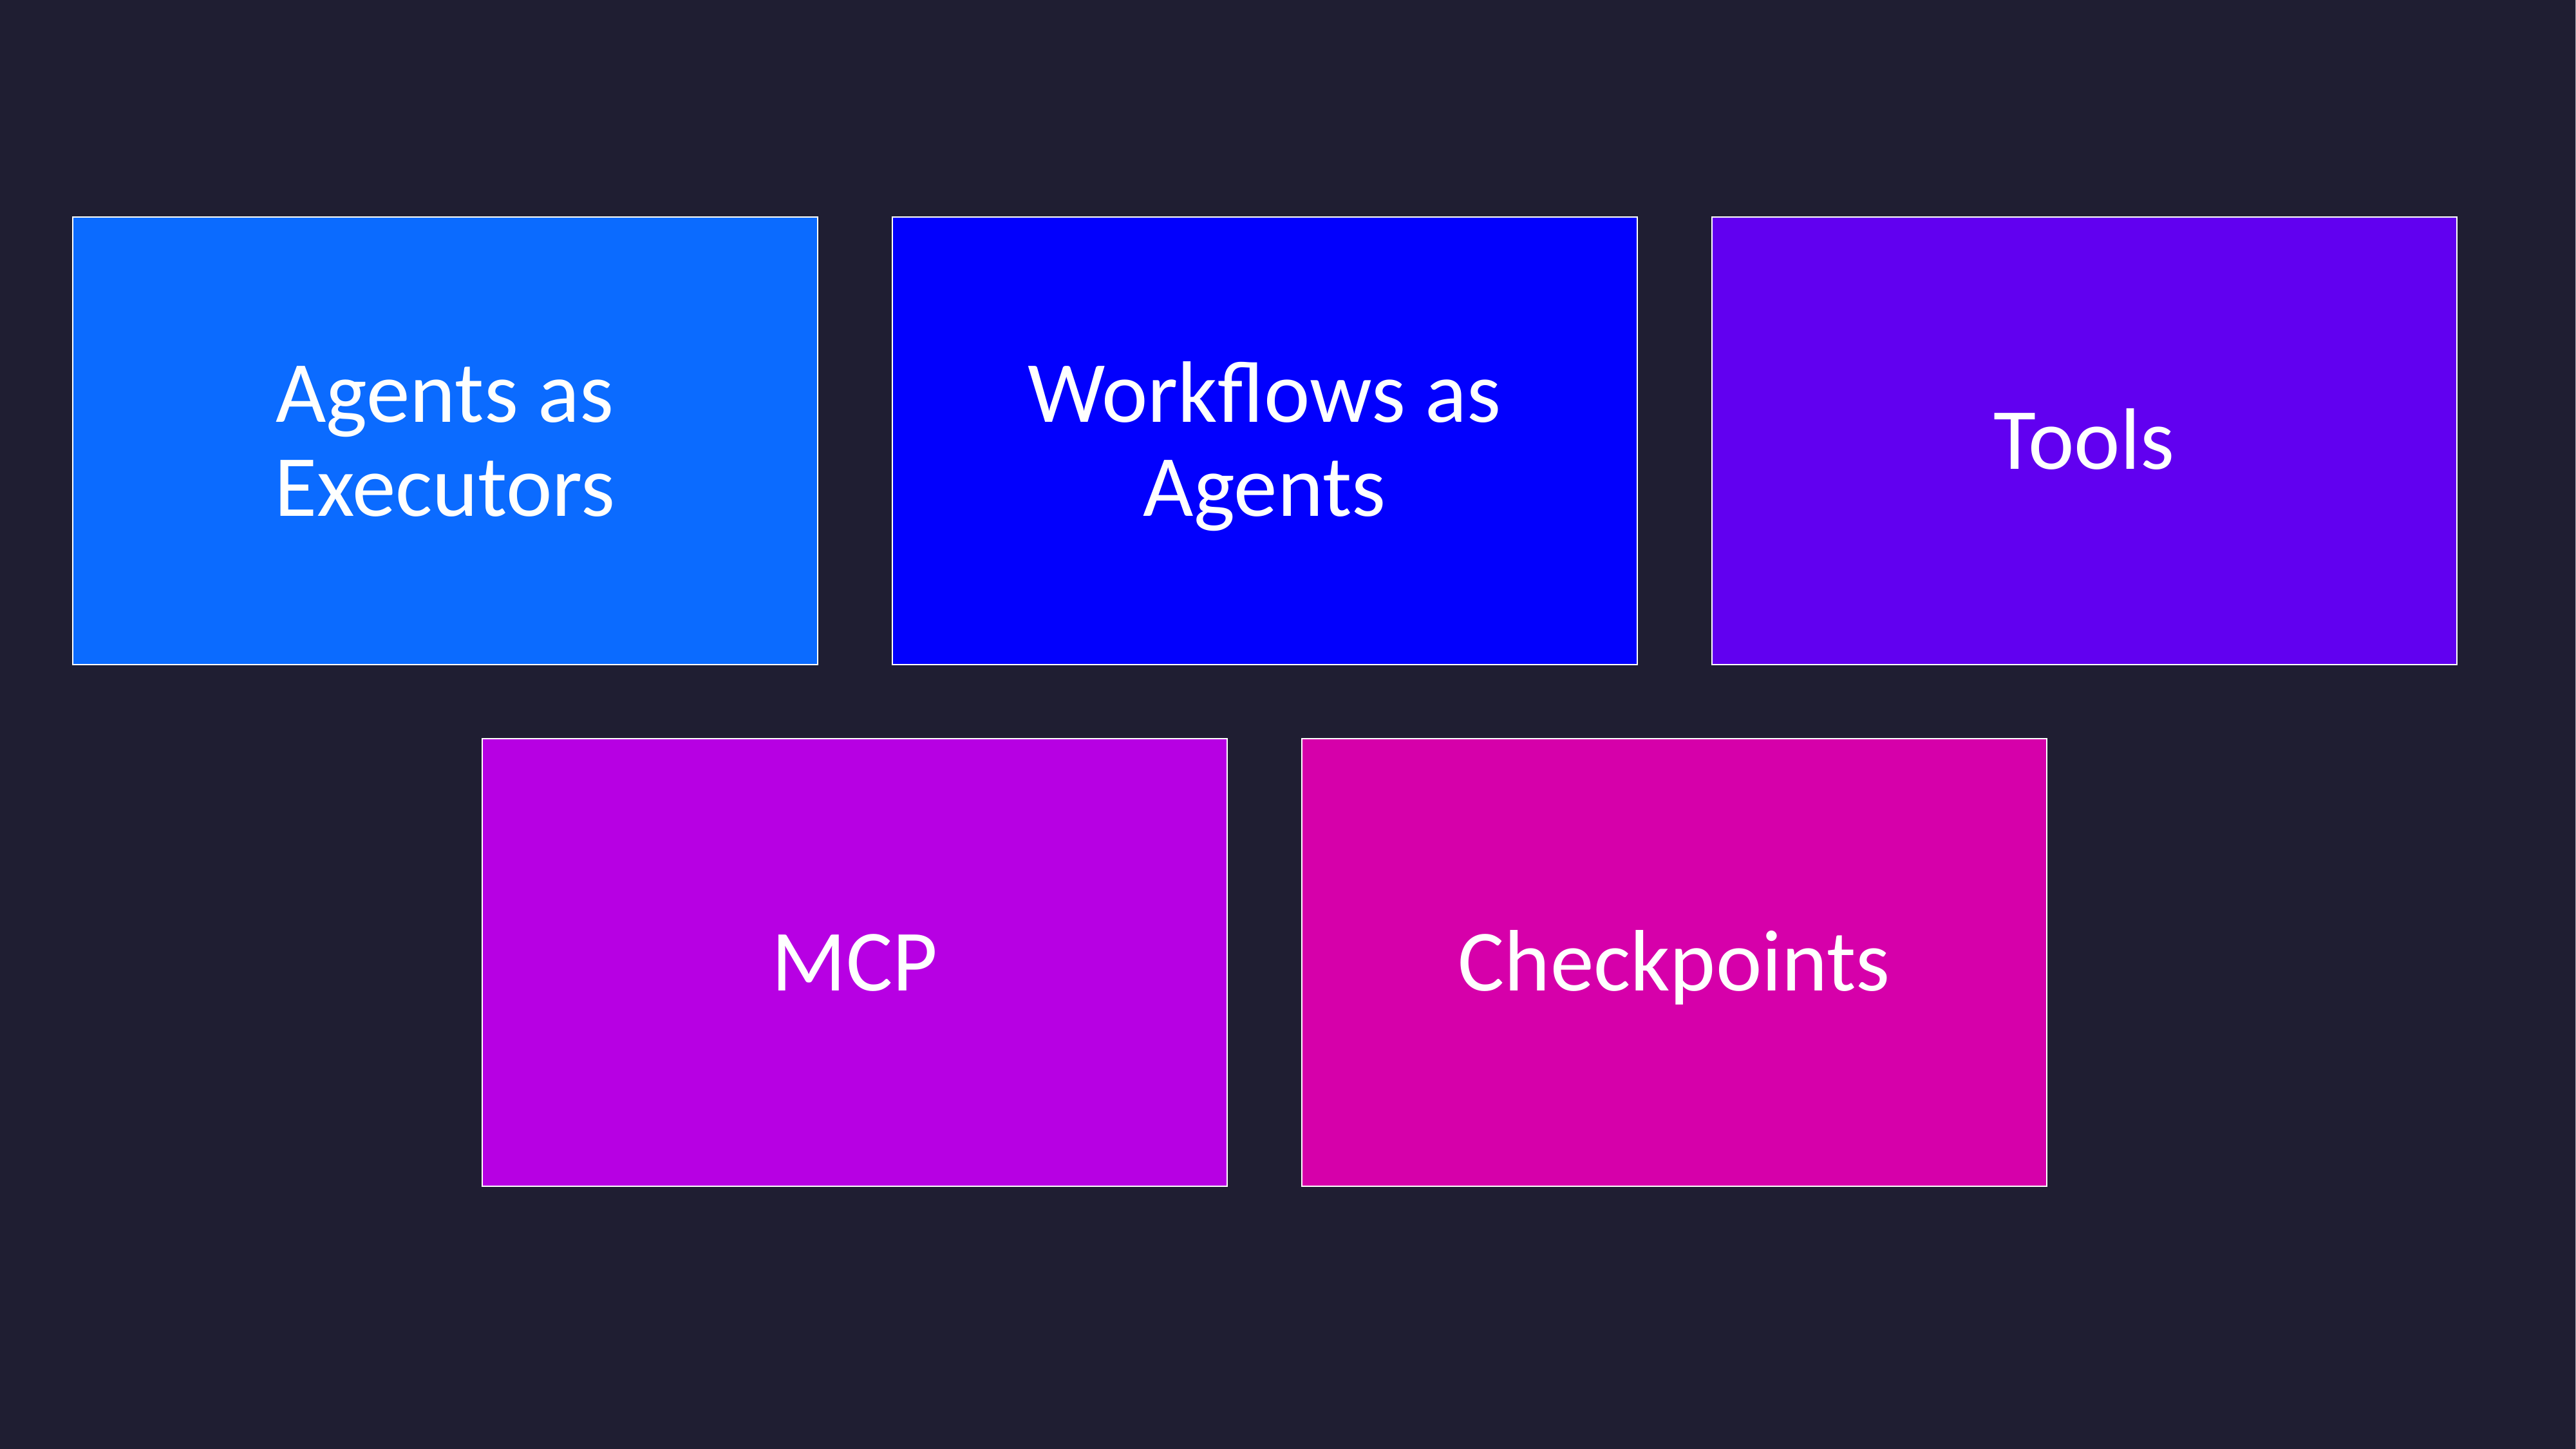

Agents as Executors
Workflows as Agents
Tools
MCP
Checkpoints